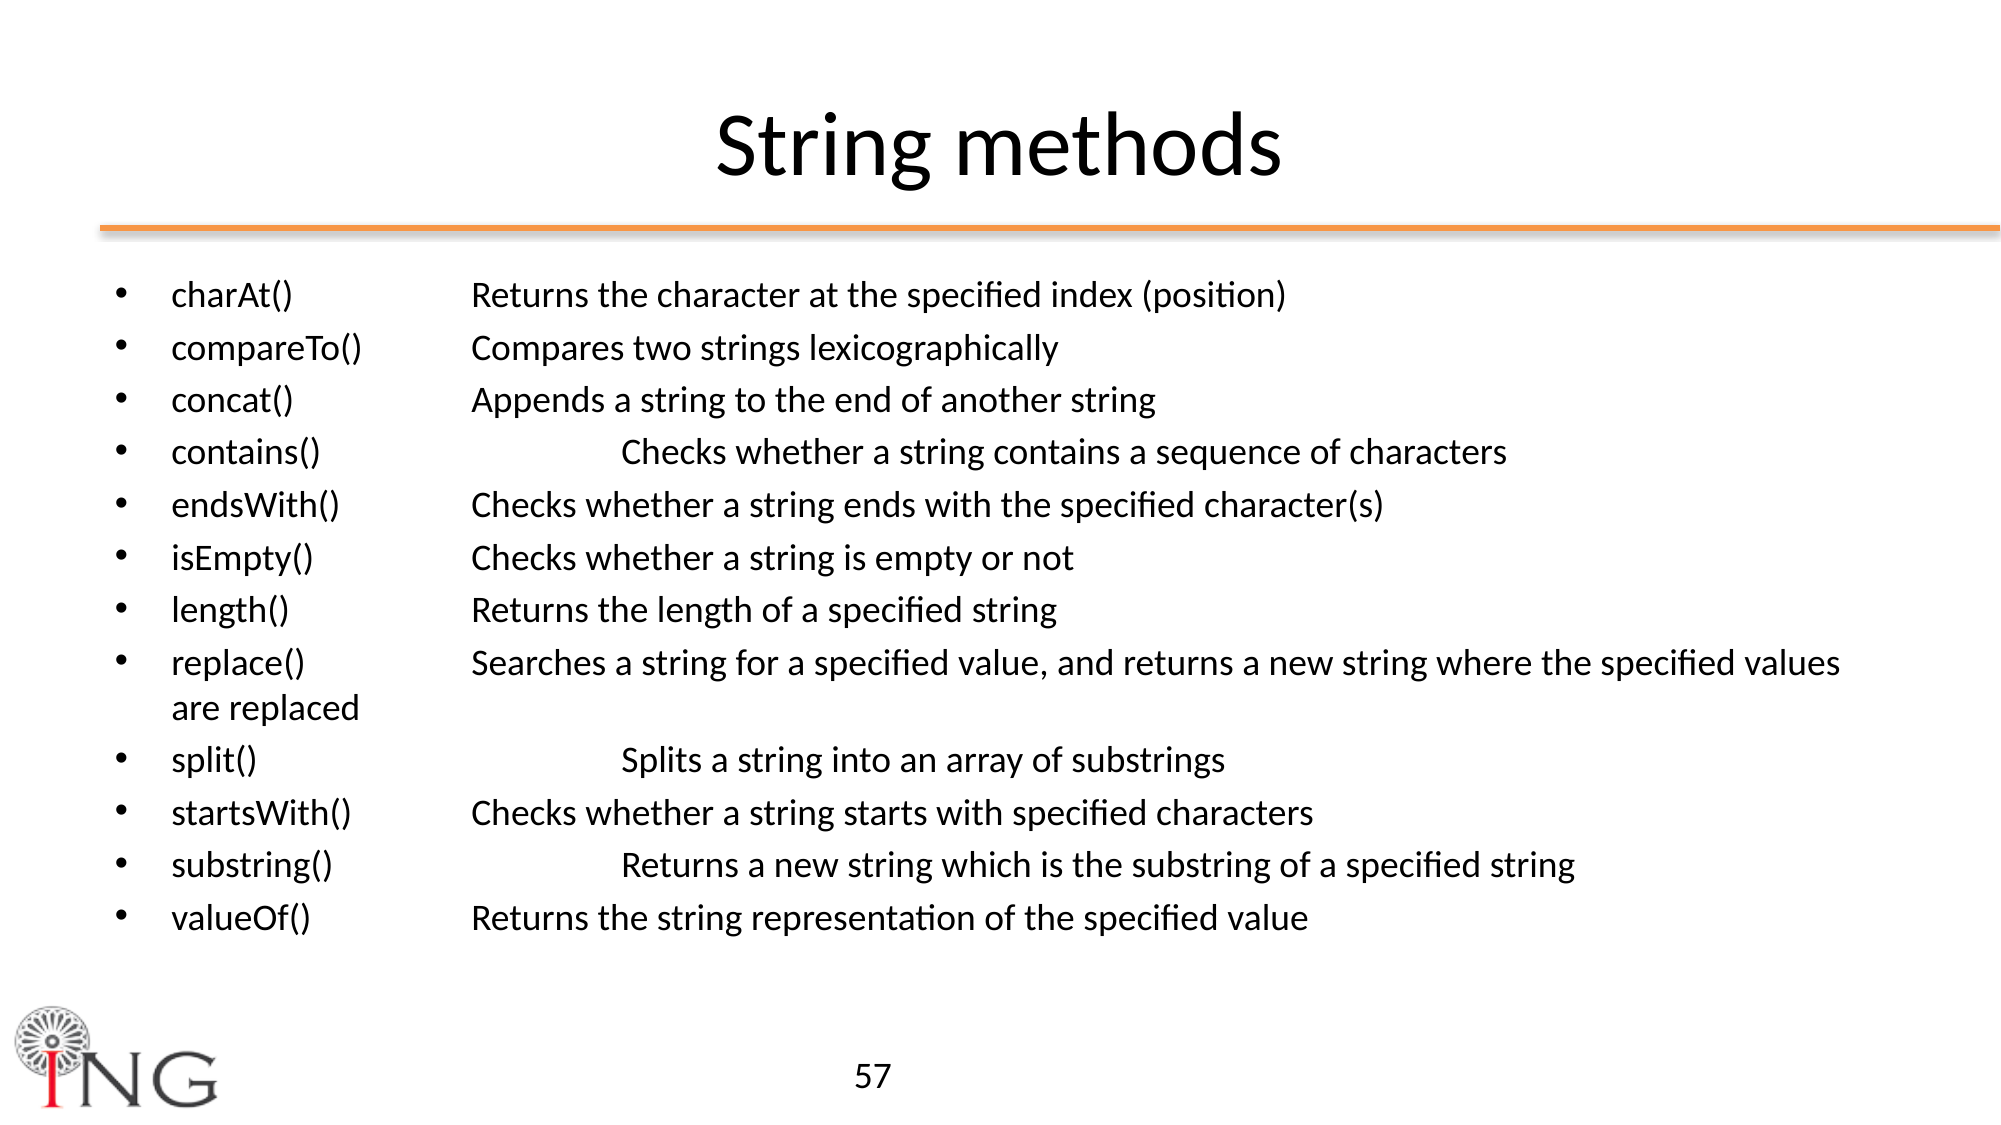

# String methods
charAt()		Returns the character at the specified index (position)
compareTo()	Compares two strings lexicographically
concat()		Appends a string to the end of another string
contains()		Checks whether a string contains a sequence of characters
endsWith()	Checks whether a string ends with the specified character(s)
isEmpty()		Checks whether a string is empty or not
length()		Returns the length of a specified string
replace()		Searches a string for a specified value, and returns a new string where the specified values are replaced
split()			Splits a string into an array of substrings
startsWith()	Checks whether a string starts with specified characters
substring()		Returns a new string which is the substring of a specified string
valueOf()		Returns the string representation of the specified value

57